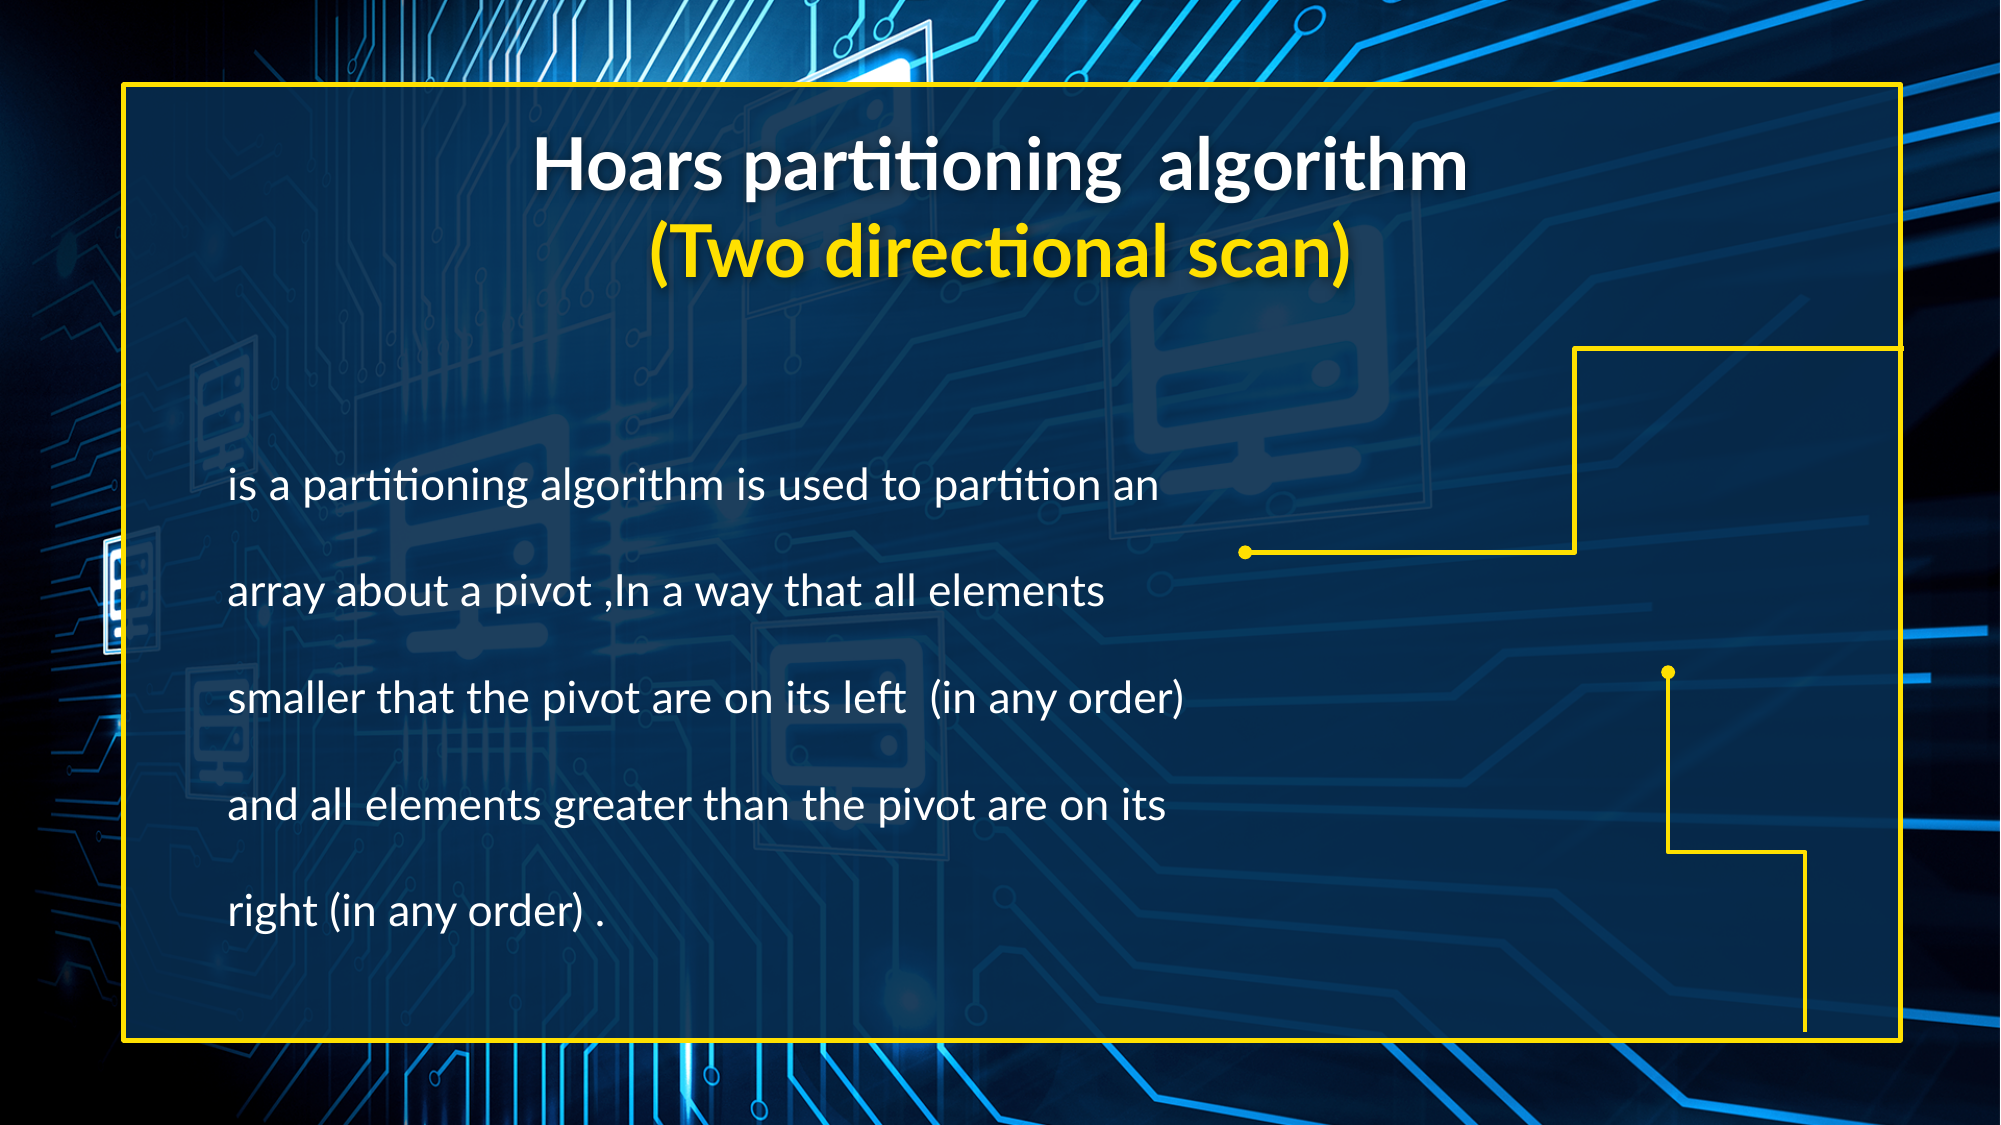

# Hoars partitioning  algorithm (Two directional scan)
is a partitioning algorithm is used to partition an array about a pivot ,In a way that all elements smaller that the pivot are on its left  (in any order) and all elements greater than the pivot are on its right (in any order) .